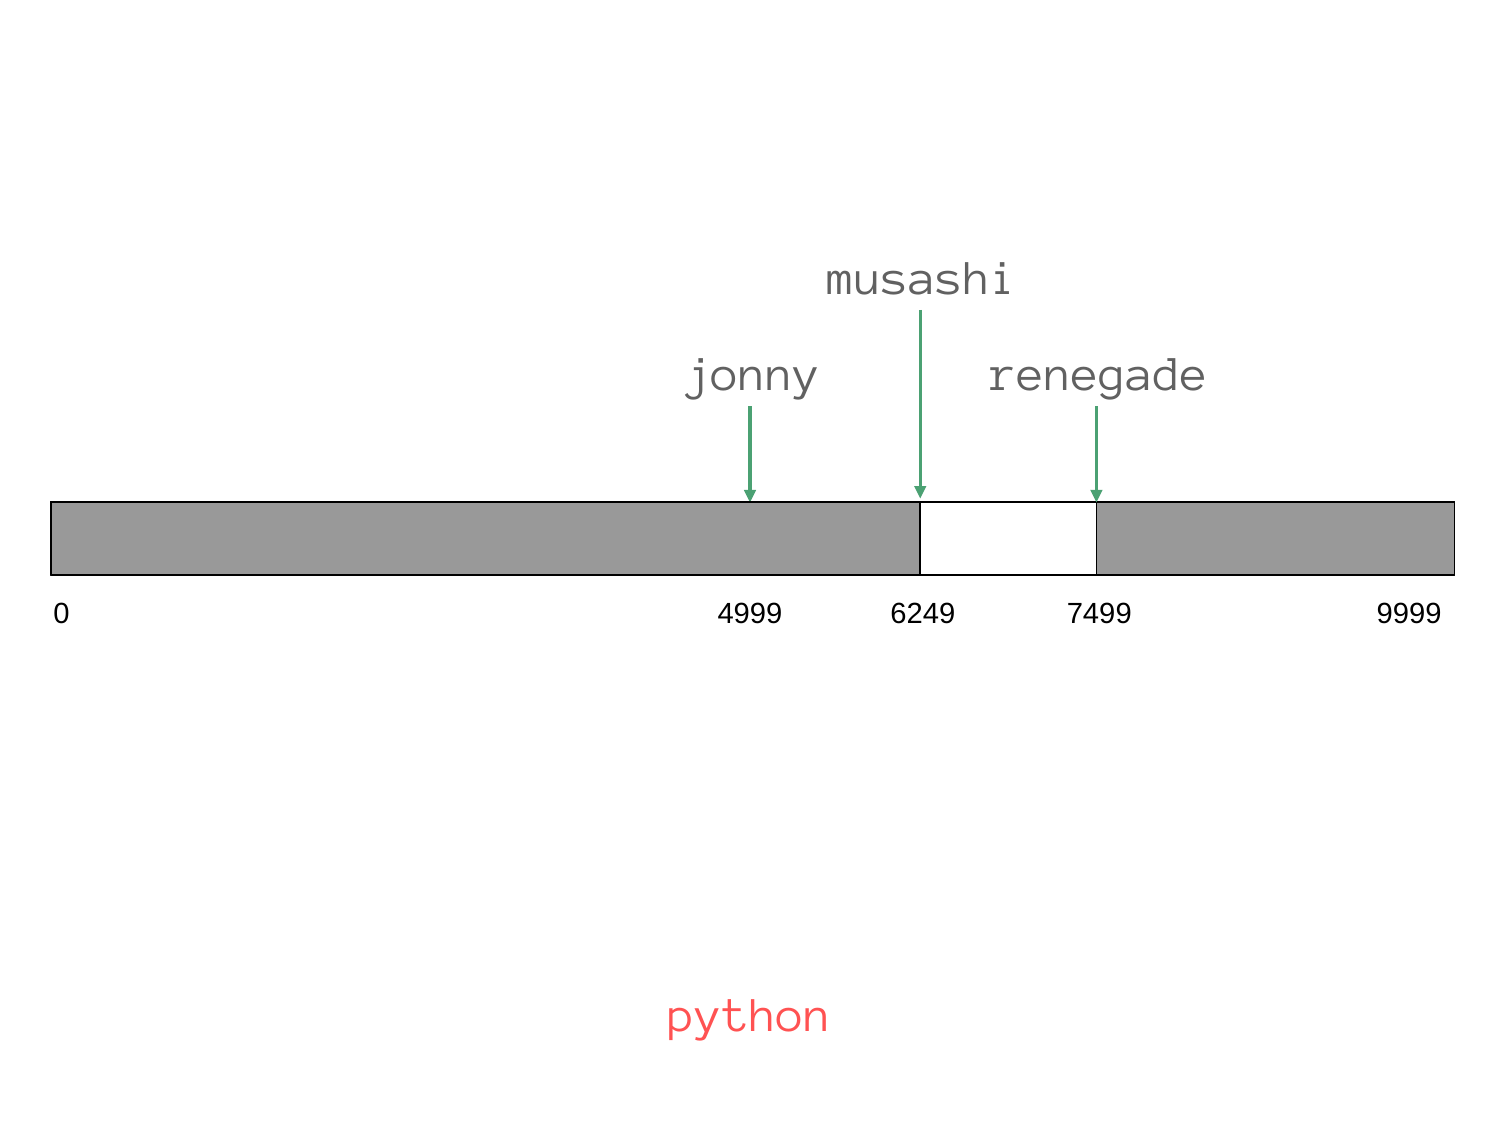

musashi
jonny
renegade

0
4999
6249
7499
9999
python